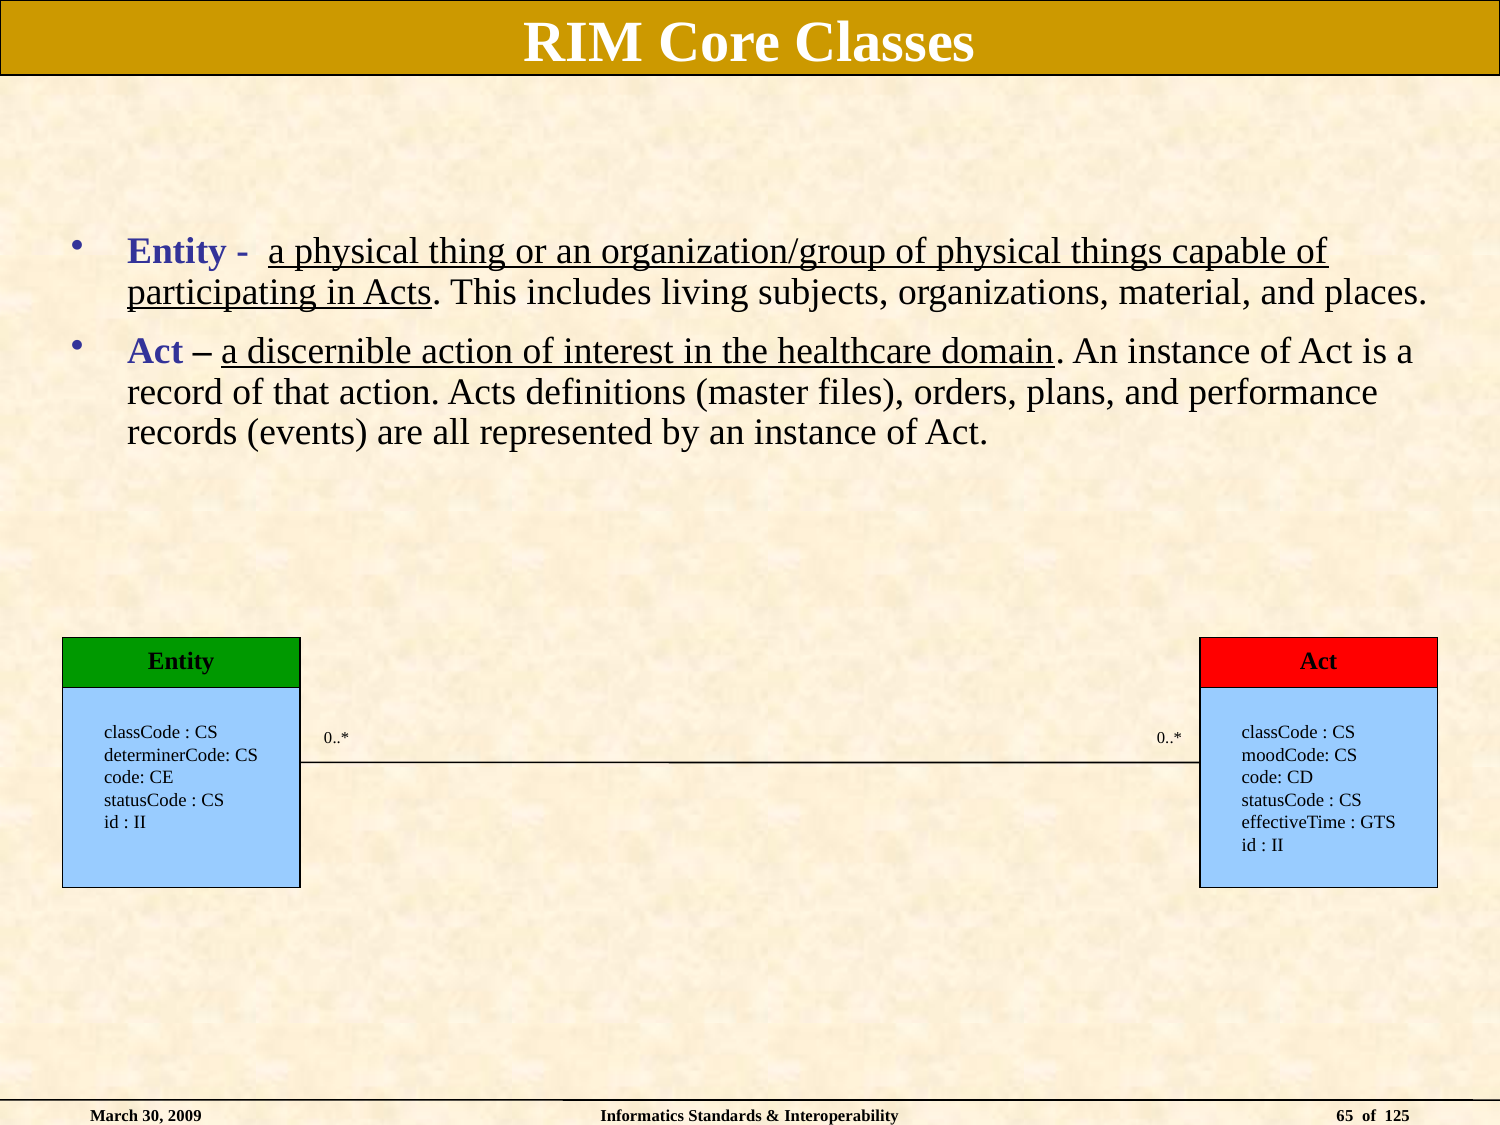

# RIM Core Classes
Entity -  a physical thing or an organization/group of physical things capable of participating in Acts. This includes living subjects, organizations, material, and places.
Act – a discernible action of interest in the healthcare domain. An instance of Act is a record of that action. Acts definitions (master files), orders, plans, and performance records (events) are all represented by an instance of Act.
Entity
classCode : CS
determinerCode: CS
code: CE
statusCode : CS
id : II

Act
classCode : CS
moodCode: CS
code: CD
statusCode : CS
effectiveTime : GTS
id : II
0..*
0..*

March 30, 2009
Informatics Standards & Interoperability
65  of  125